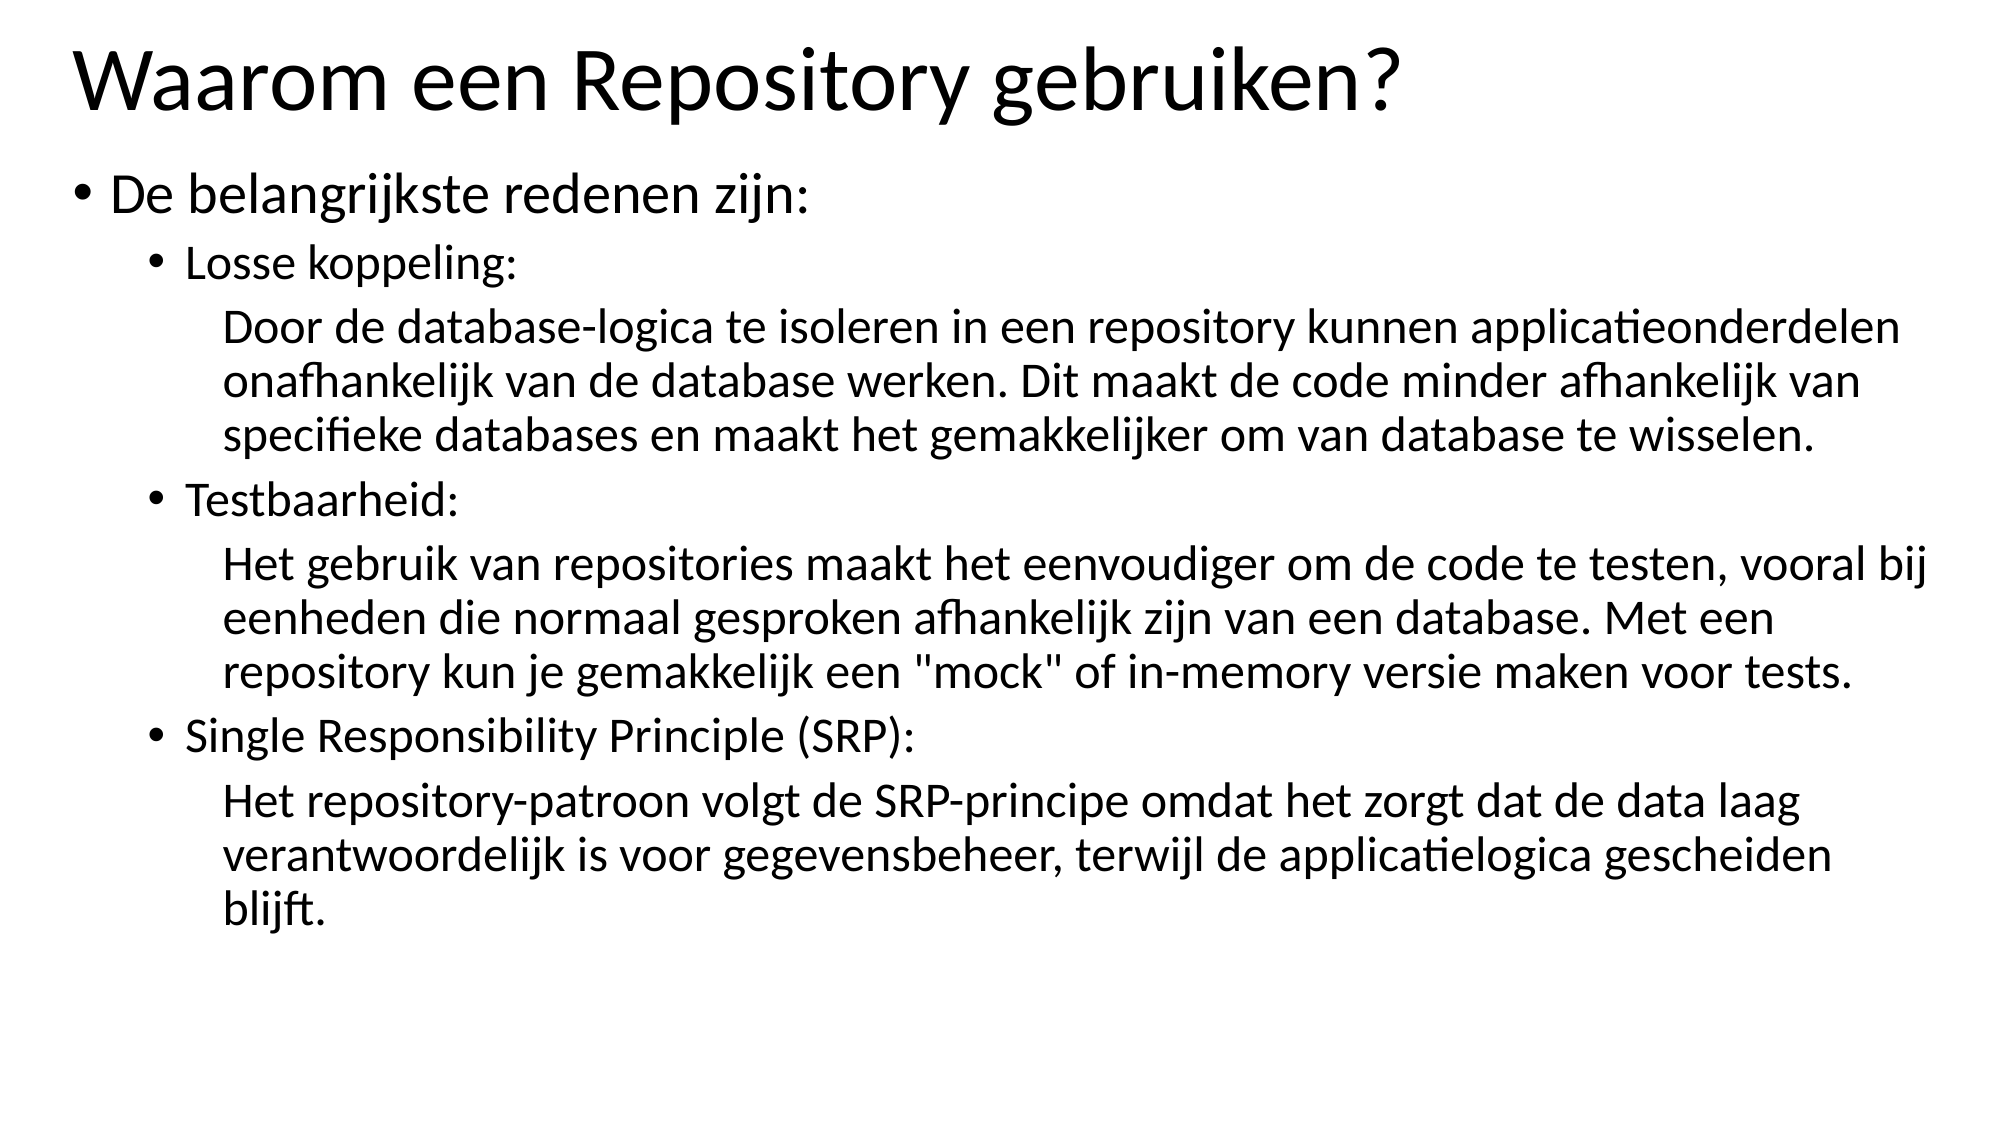

# Waarom een Repository gebruiken?
De belangrijkste redenen zijn:
Losse koppeling:
Door de database-logica te isoleren in een repository kunnen applicatieonderdelen onafhankelijk van de database werken. Dit maakt de code minder afhankelijk van specifieke databases en maakt het gemakkelijker om van database te wisselen.
Testbaarheid:
Het gebruik van repositories maakt het eenvoudiger om de code te testen, vooral bij eenheden die normaal gesproken afhankelijk zijn van een database. Met een repository kun je gemakkelijk een "mock" of in-memory versie maken voor tests.
Single Responsibility Principle (SRP):
Het repository-patroon volgt de SRP-principe omdat het zorgt dat de data laag verantwoordelijk is voor gegevensbeheer, terwijl de applicatielogica gescheiden blijft.